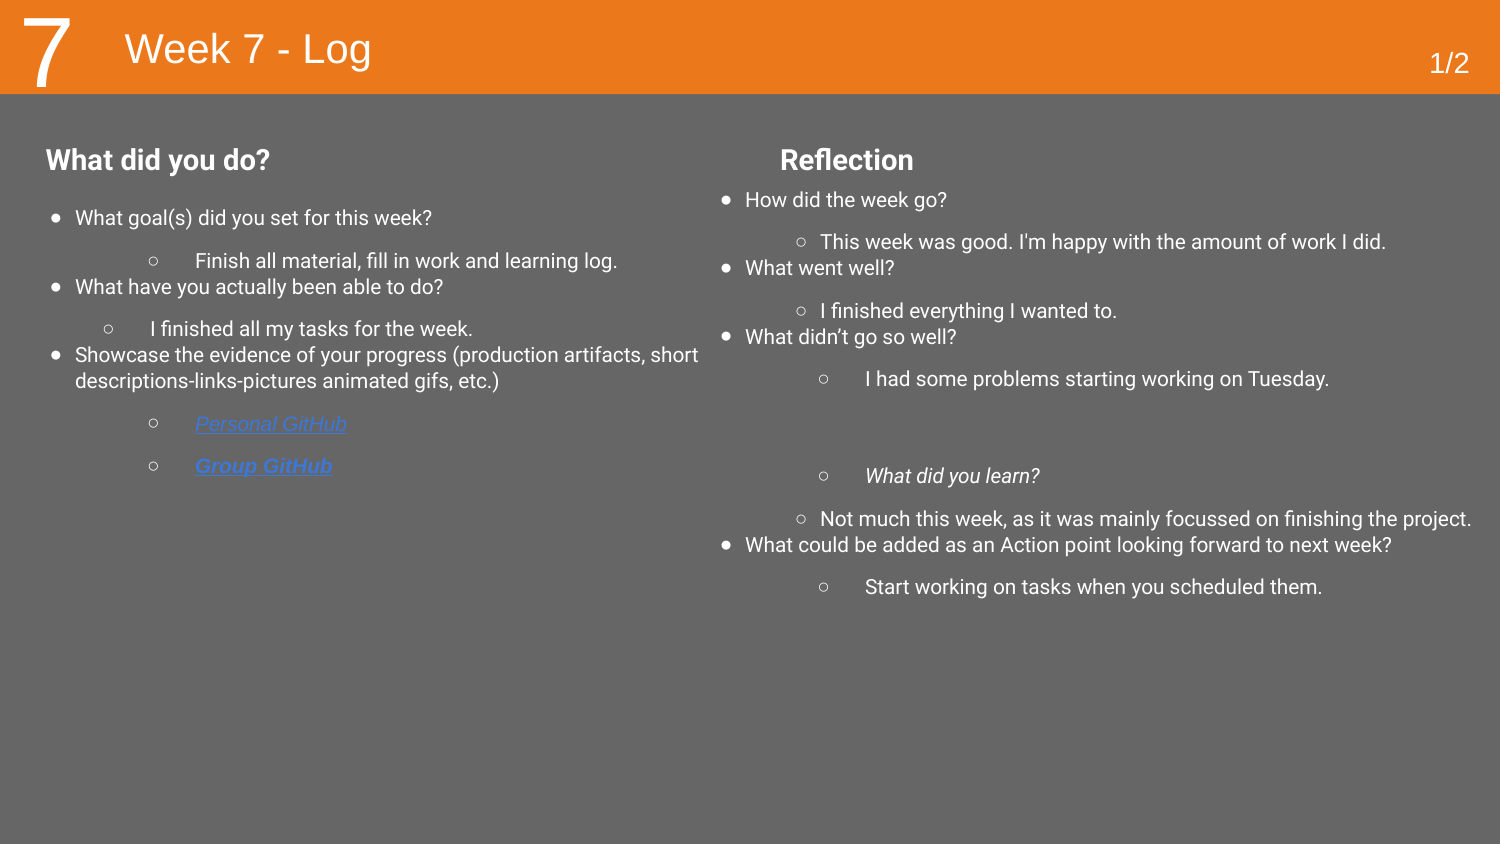

7
# Week 7 - Log
1/2

What did you do?
Reflection
How did the week go?
This week was good. I'm happy with the amount of work I did.
What went well?
I finished everything I wanted to.
What didn’t go so well?
I had some problems starting working on Tuesday.

What did you learn?
Not much this week, as it was mainly focussed on finishing the project.
What could be added as an Action point looking forward to next week?
Start working on tasks when you scheduled them.
What goal(s) did you set for this week?
Finish all material, fill in work and learning log.
What have you actually been able to do?
I finished all my tasks for the week.
Showcase the evidence of your progress (production artifacts, short descriptions-links-pictures animated gifs, etc.)
Personal GitHub
Group GitHub